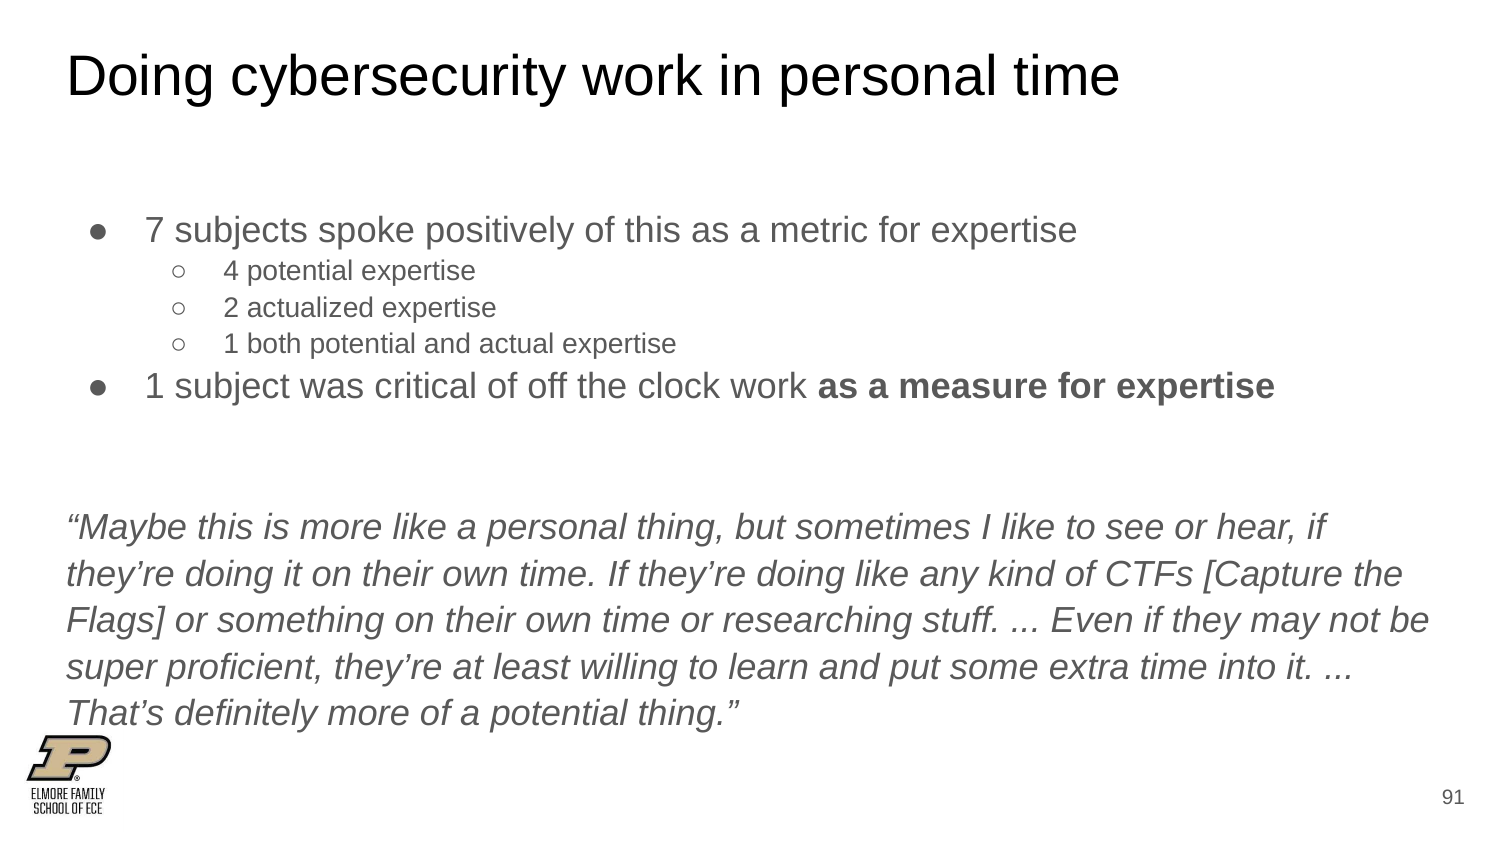

# Doing cybersecurity work in personal time
7 subjects spoke positively of this as a metric for expertise
4 potential expertise
2 actualized expertise
1 both potential and actual expertise
1 subject was critical of off the clock work as a measure for expertise

“Maybe this is more like a personal thing, but sometimes I like to see or hear, if they’re doing it on their own time. If they’re doing like any kind of CTFs [Capture the Flags] or something on their own time or researching stuff. ... Even if they may not be super proficient, they’re at least willing to learn and put some extra time into it. ... That’s definitely more of a potential thing.”

91